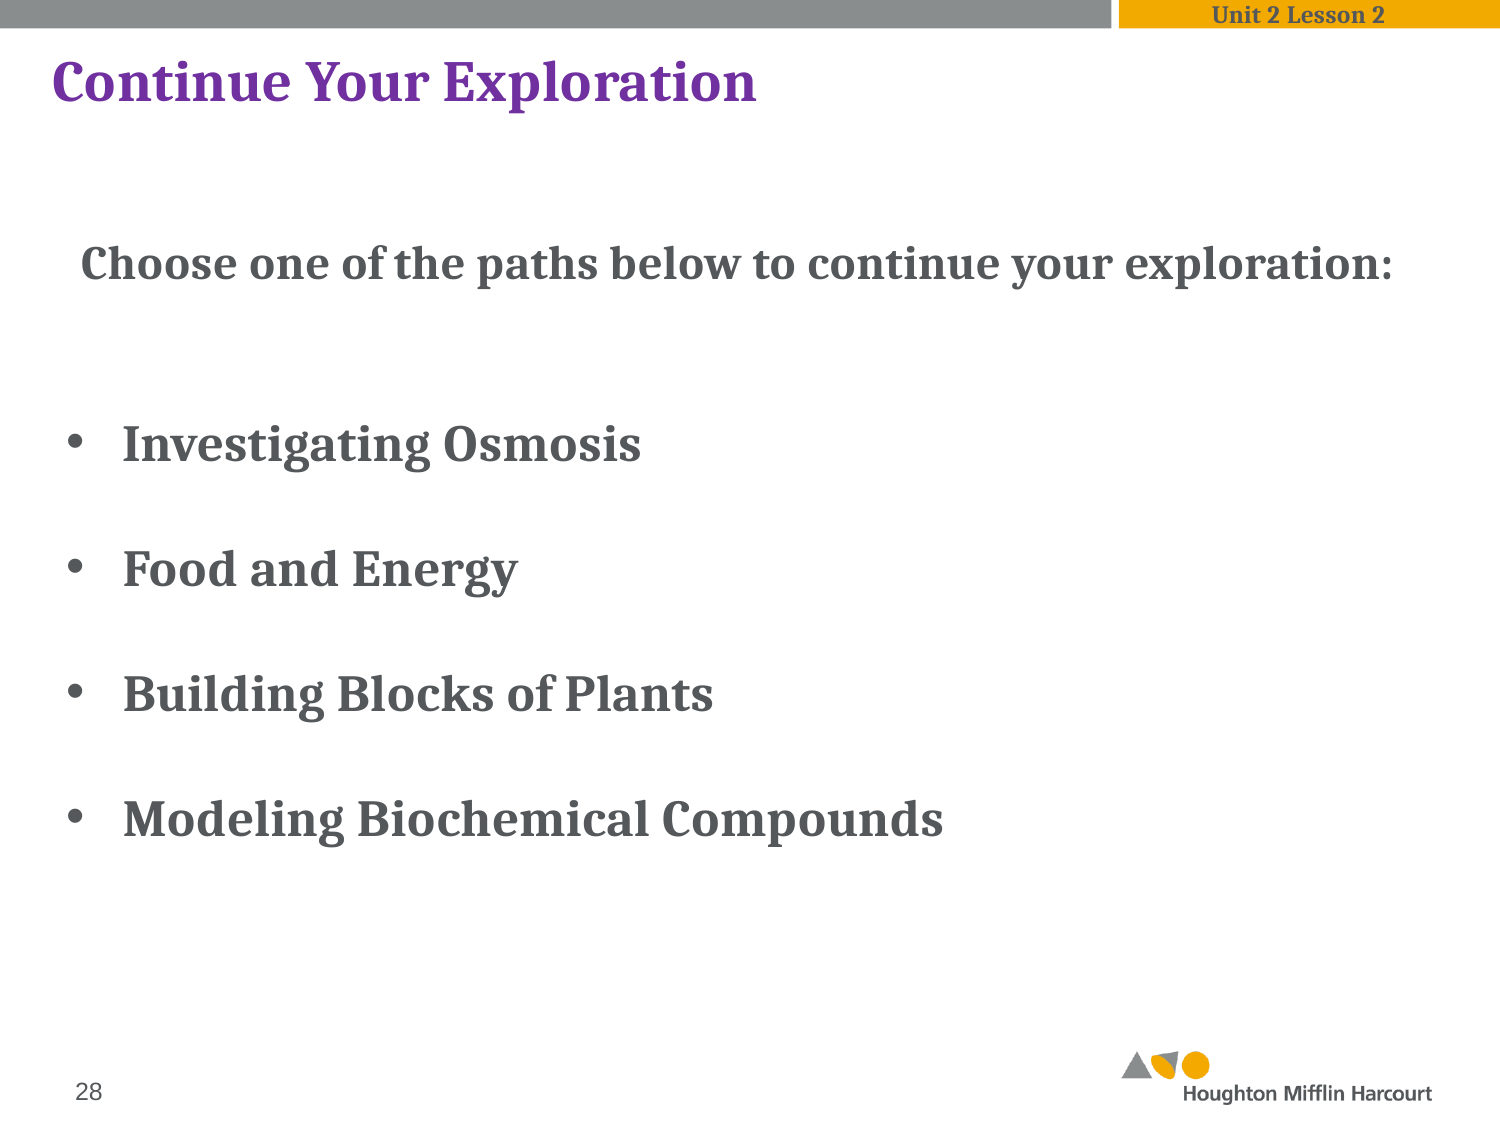

Unit 2 Lesson 2
Continue Your Exploration
Choose one of the paths below to continue your exploration:

Investigating Osmosis

Food and Energy

Building Blocks of Plants

Modeling Biochemical Compounds

28